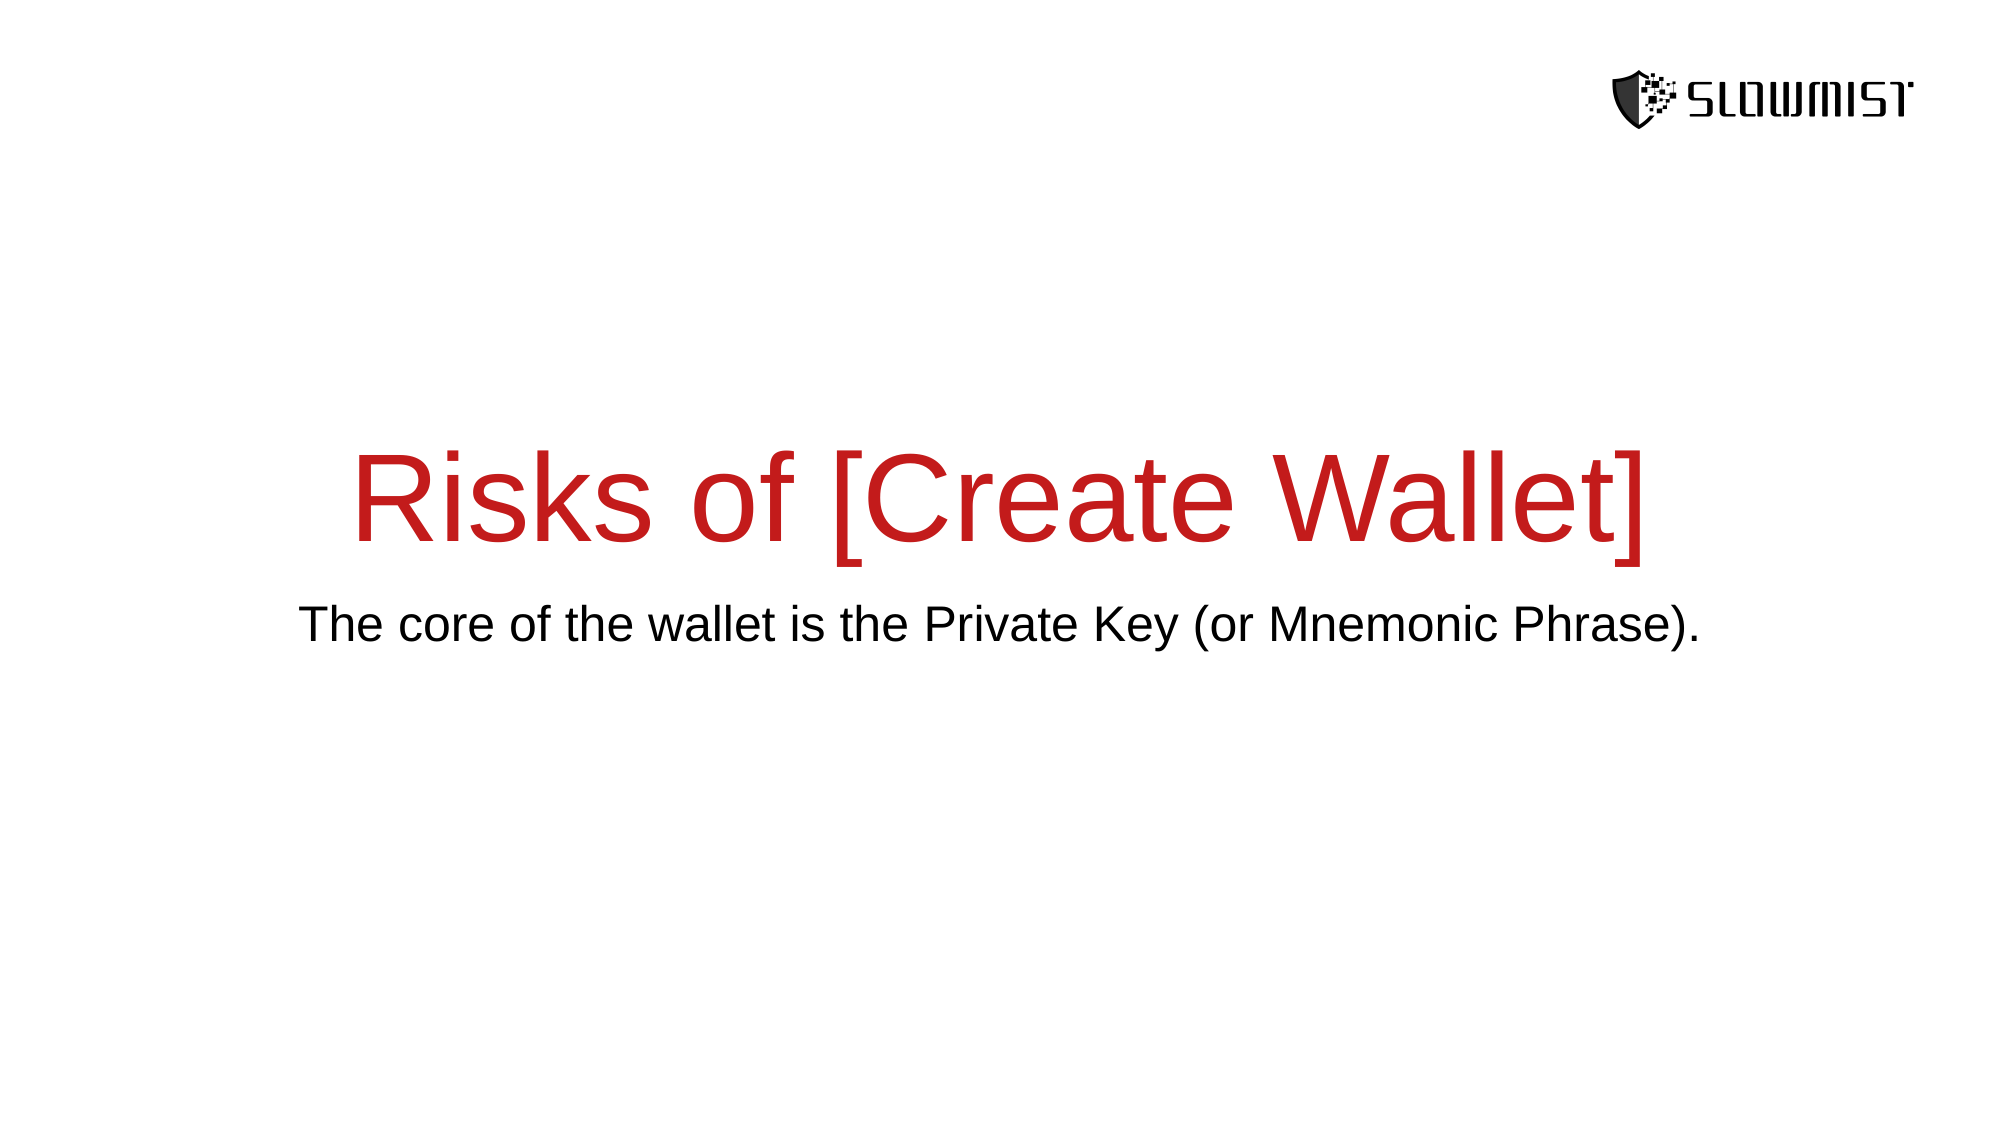

# Risks of [Create Wallet]
The core of the wallet is the Private Key (or Mnemonic Phrase).